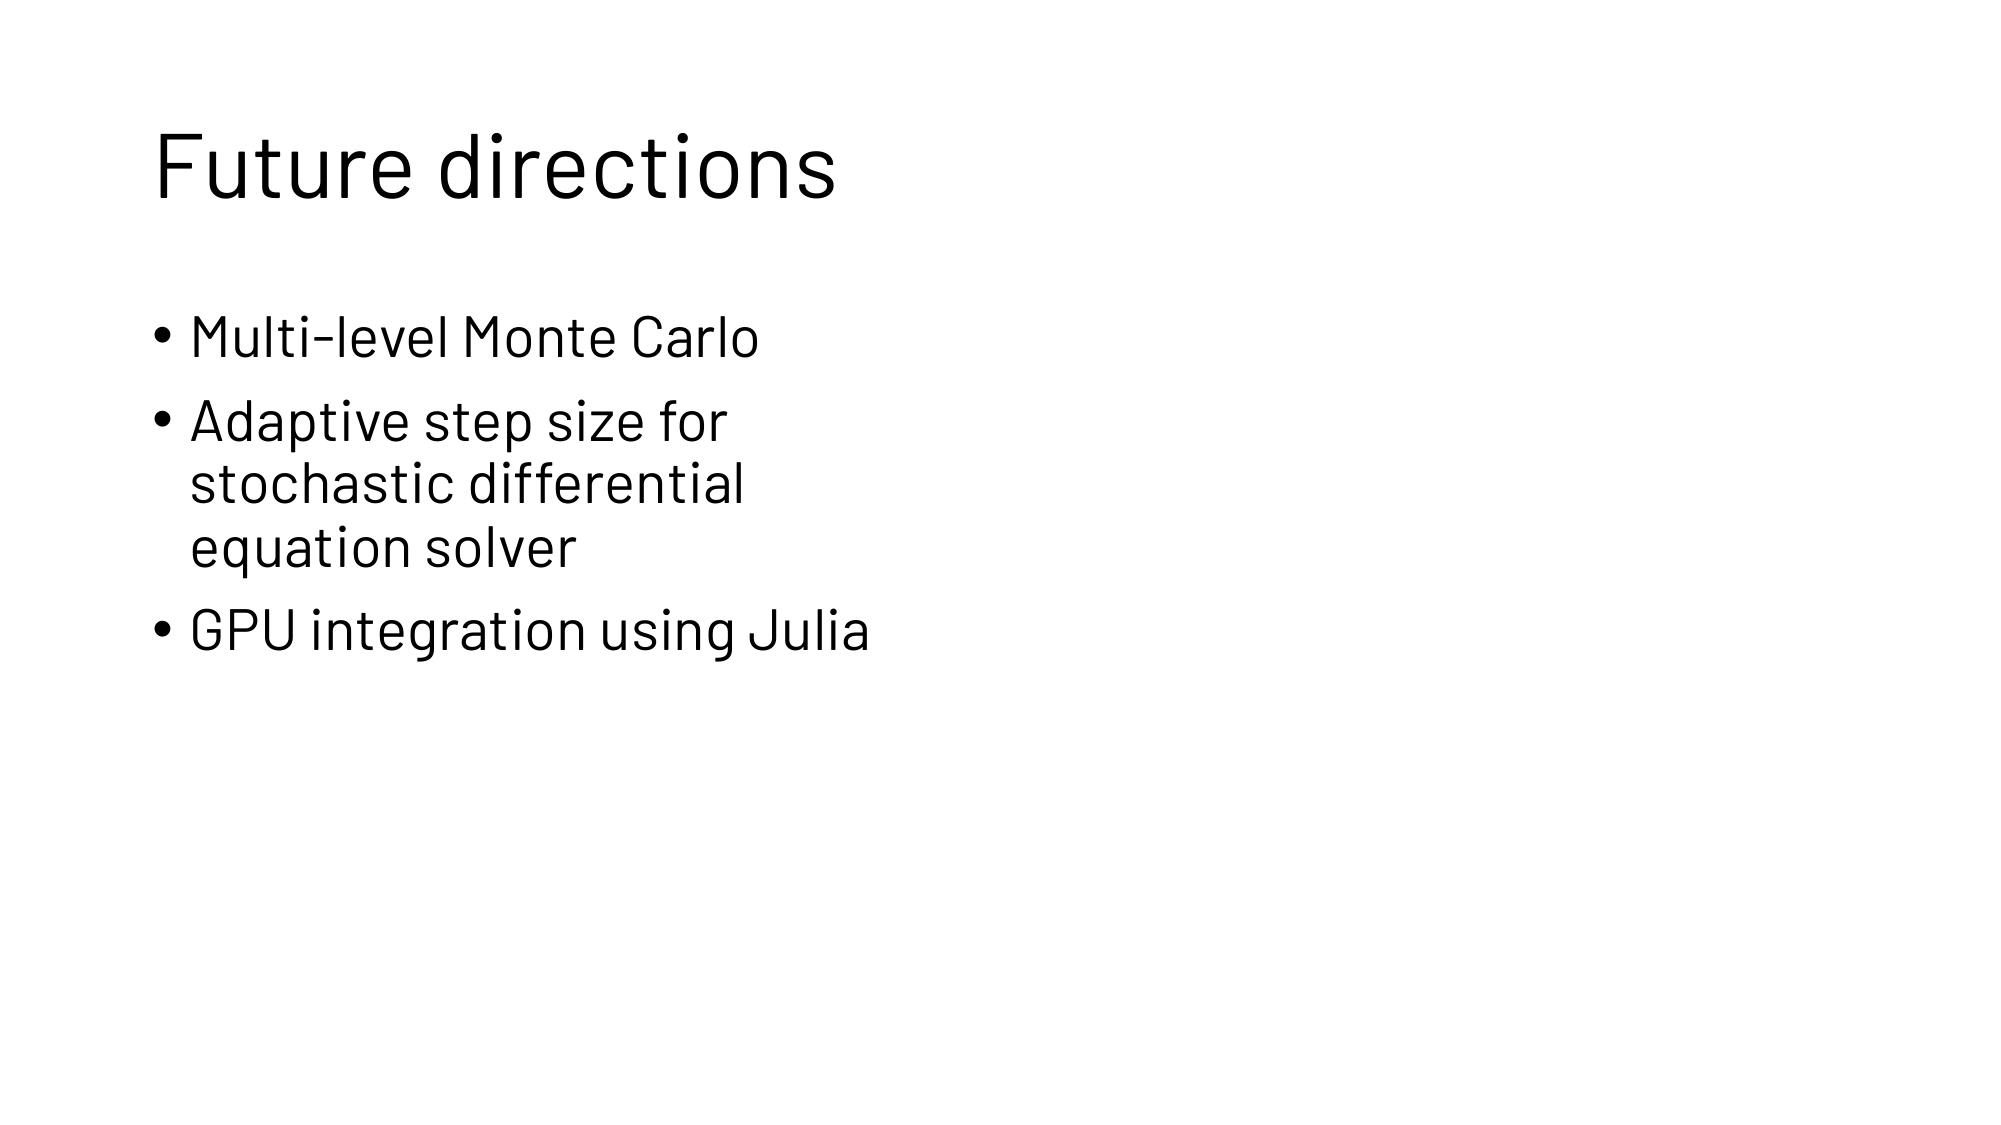

# Future directions
Multi-level Monte Carlo
Adaptive step size for stochastic differential equation solver
GPU integration using Julia